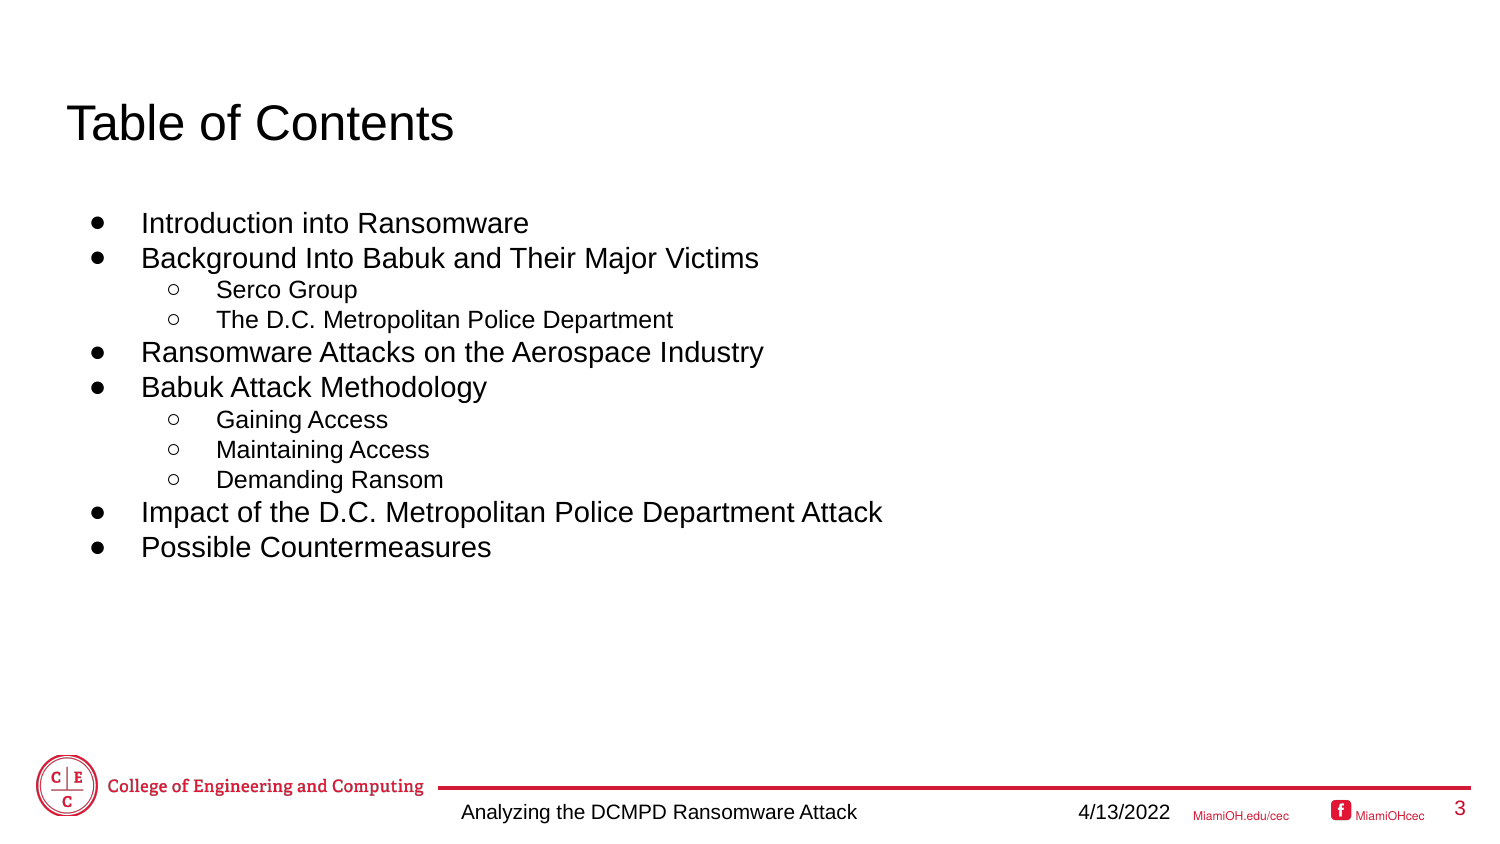

# Table of Contents
Introduction into Ransomware
Background Into Babuk and Their Major Victims
Serco Group
The D.C. Metropolitan Police Department
Ransomware Attacks on the Aerospace Industry
Babuk Attack Methodology
Gaining Access
Maintaining Access
Demanding Ransom
Impact of the D.C. Metropolitan Police Department Attack
Possible Countermeasures
3